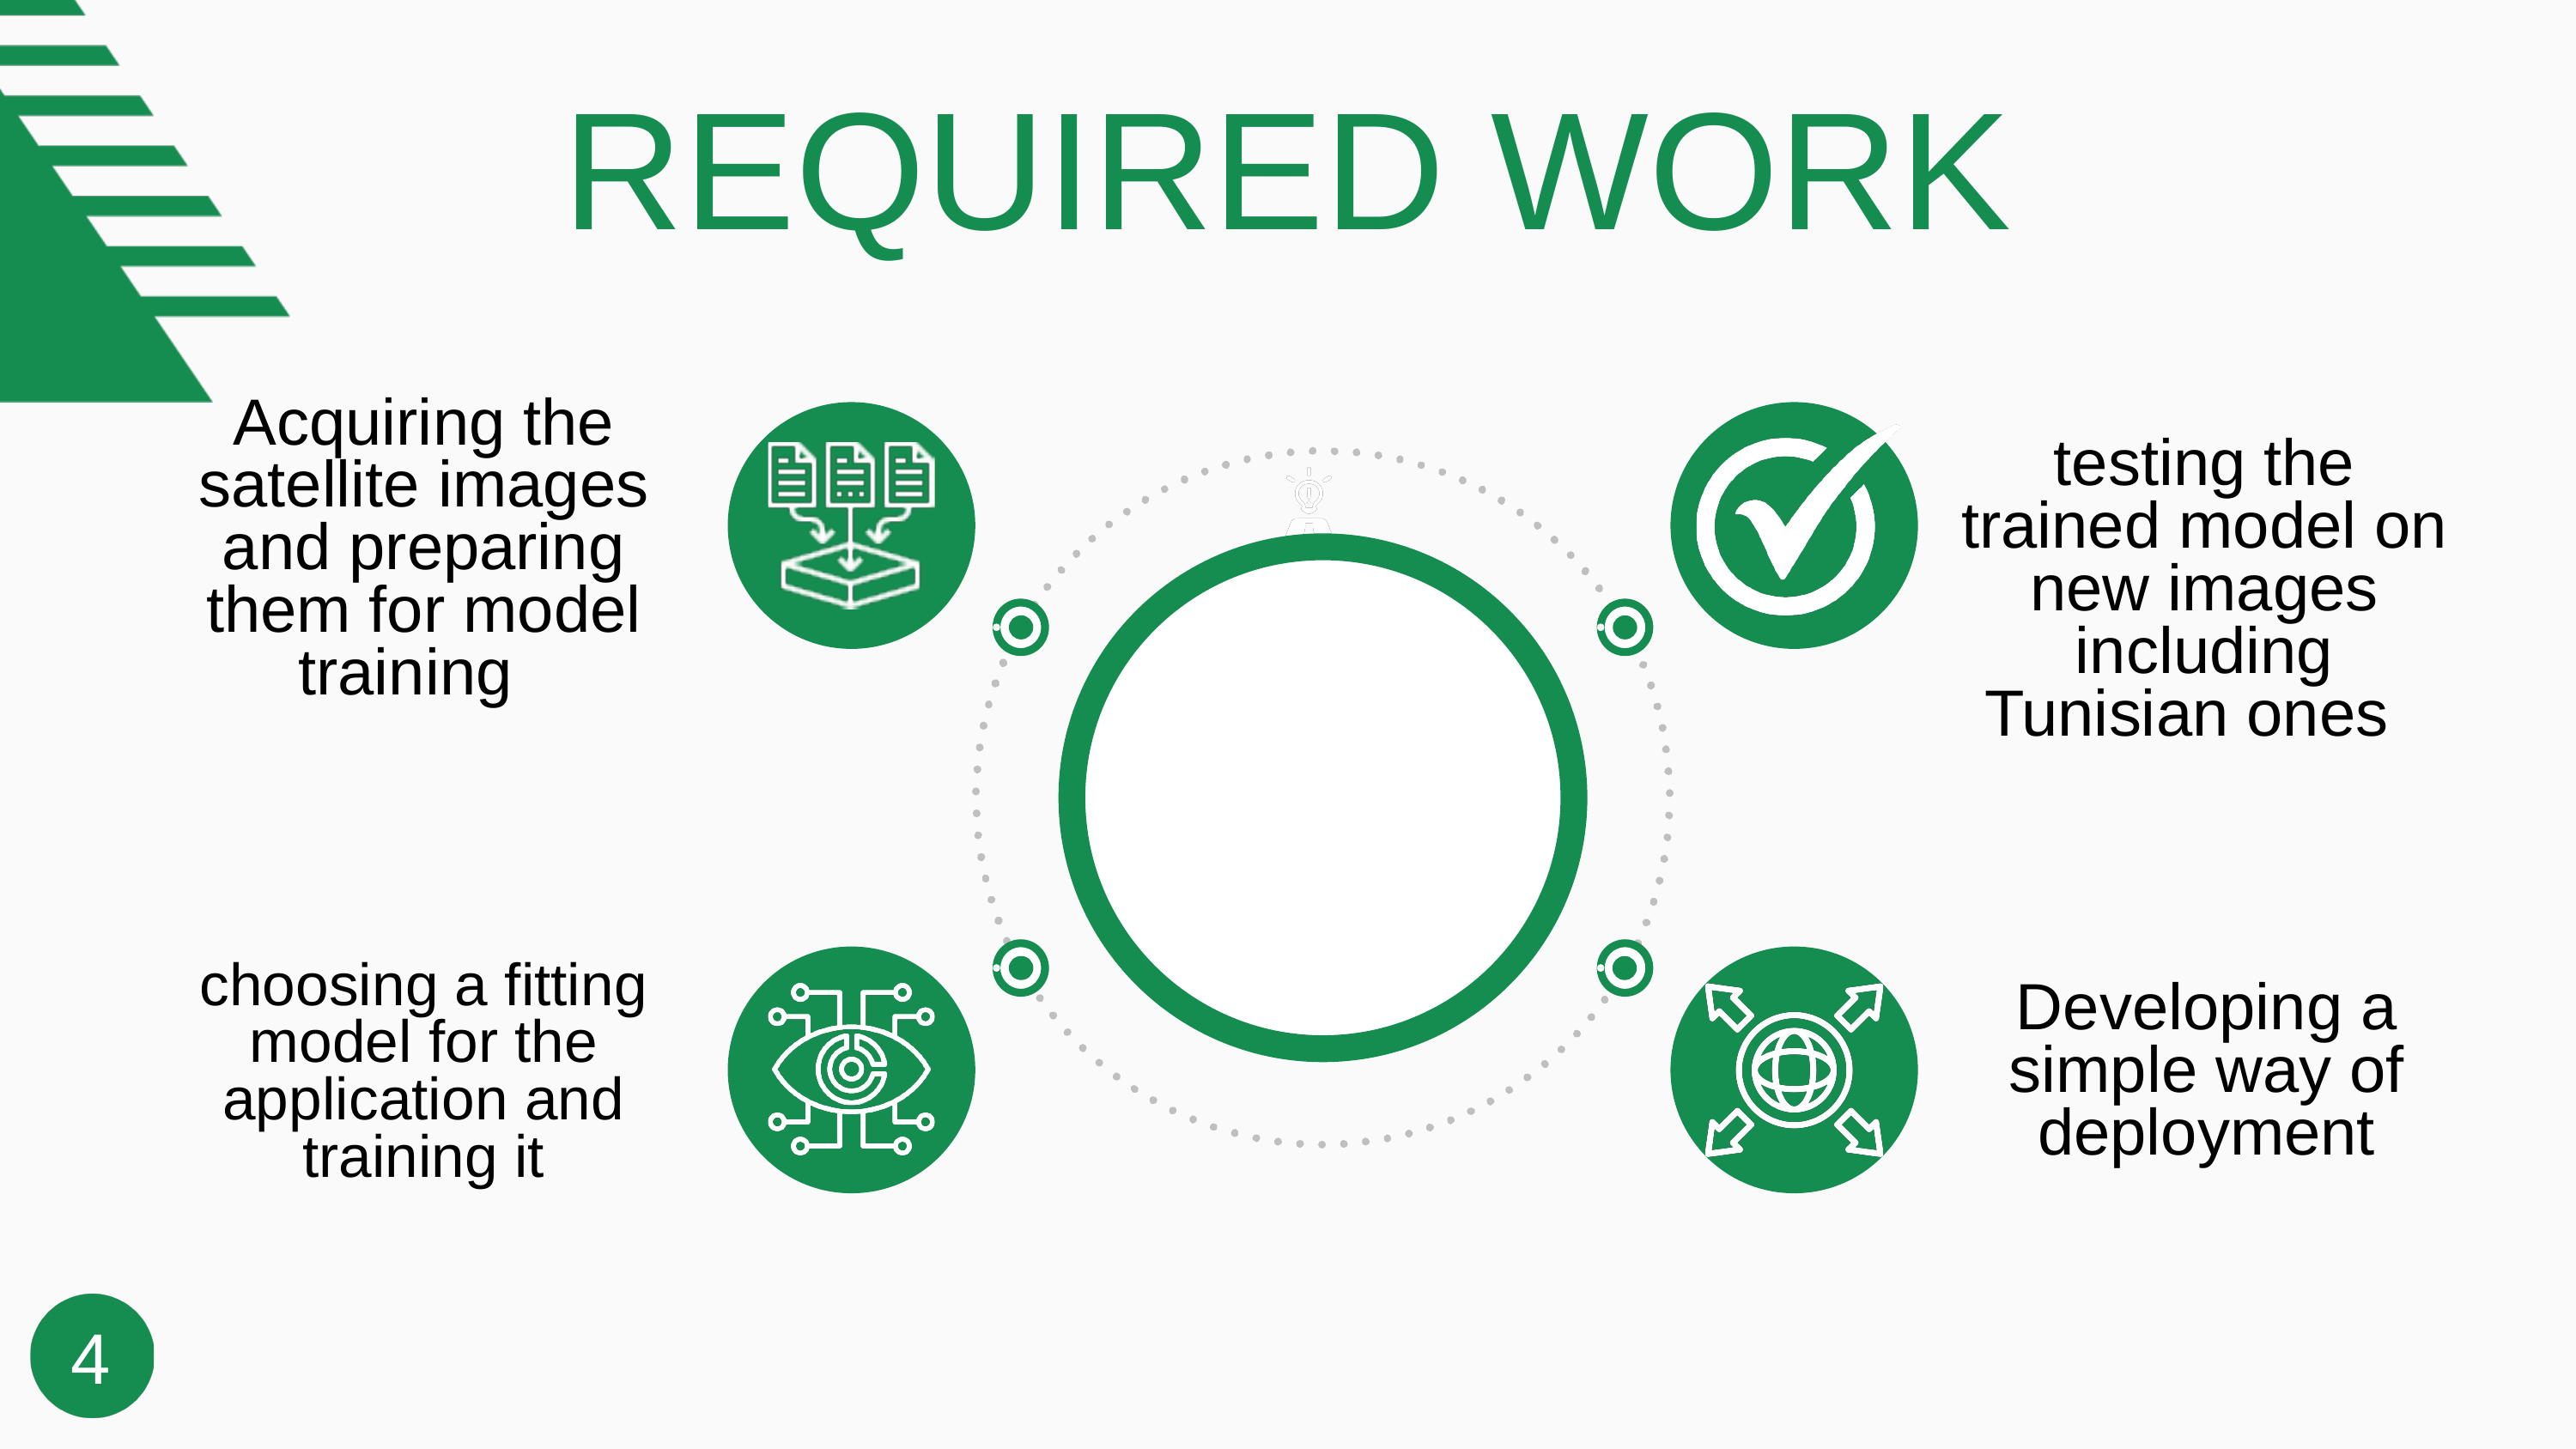

REQUIRED WORK
Acquiring the satellite images and preparing them for model training

testing the trained model on new images including Tunisian ones

choosing a fitting model for the application and training it
Developing a simple way of deployment

4